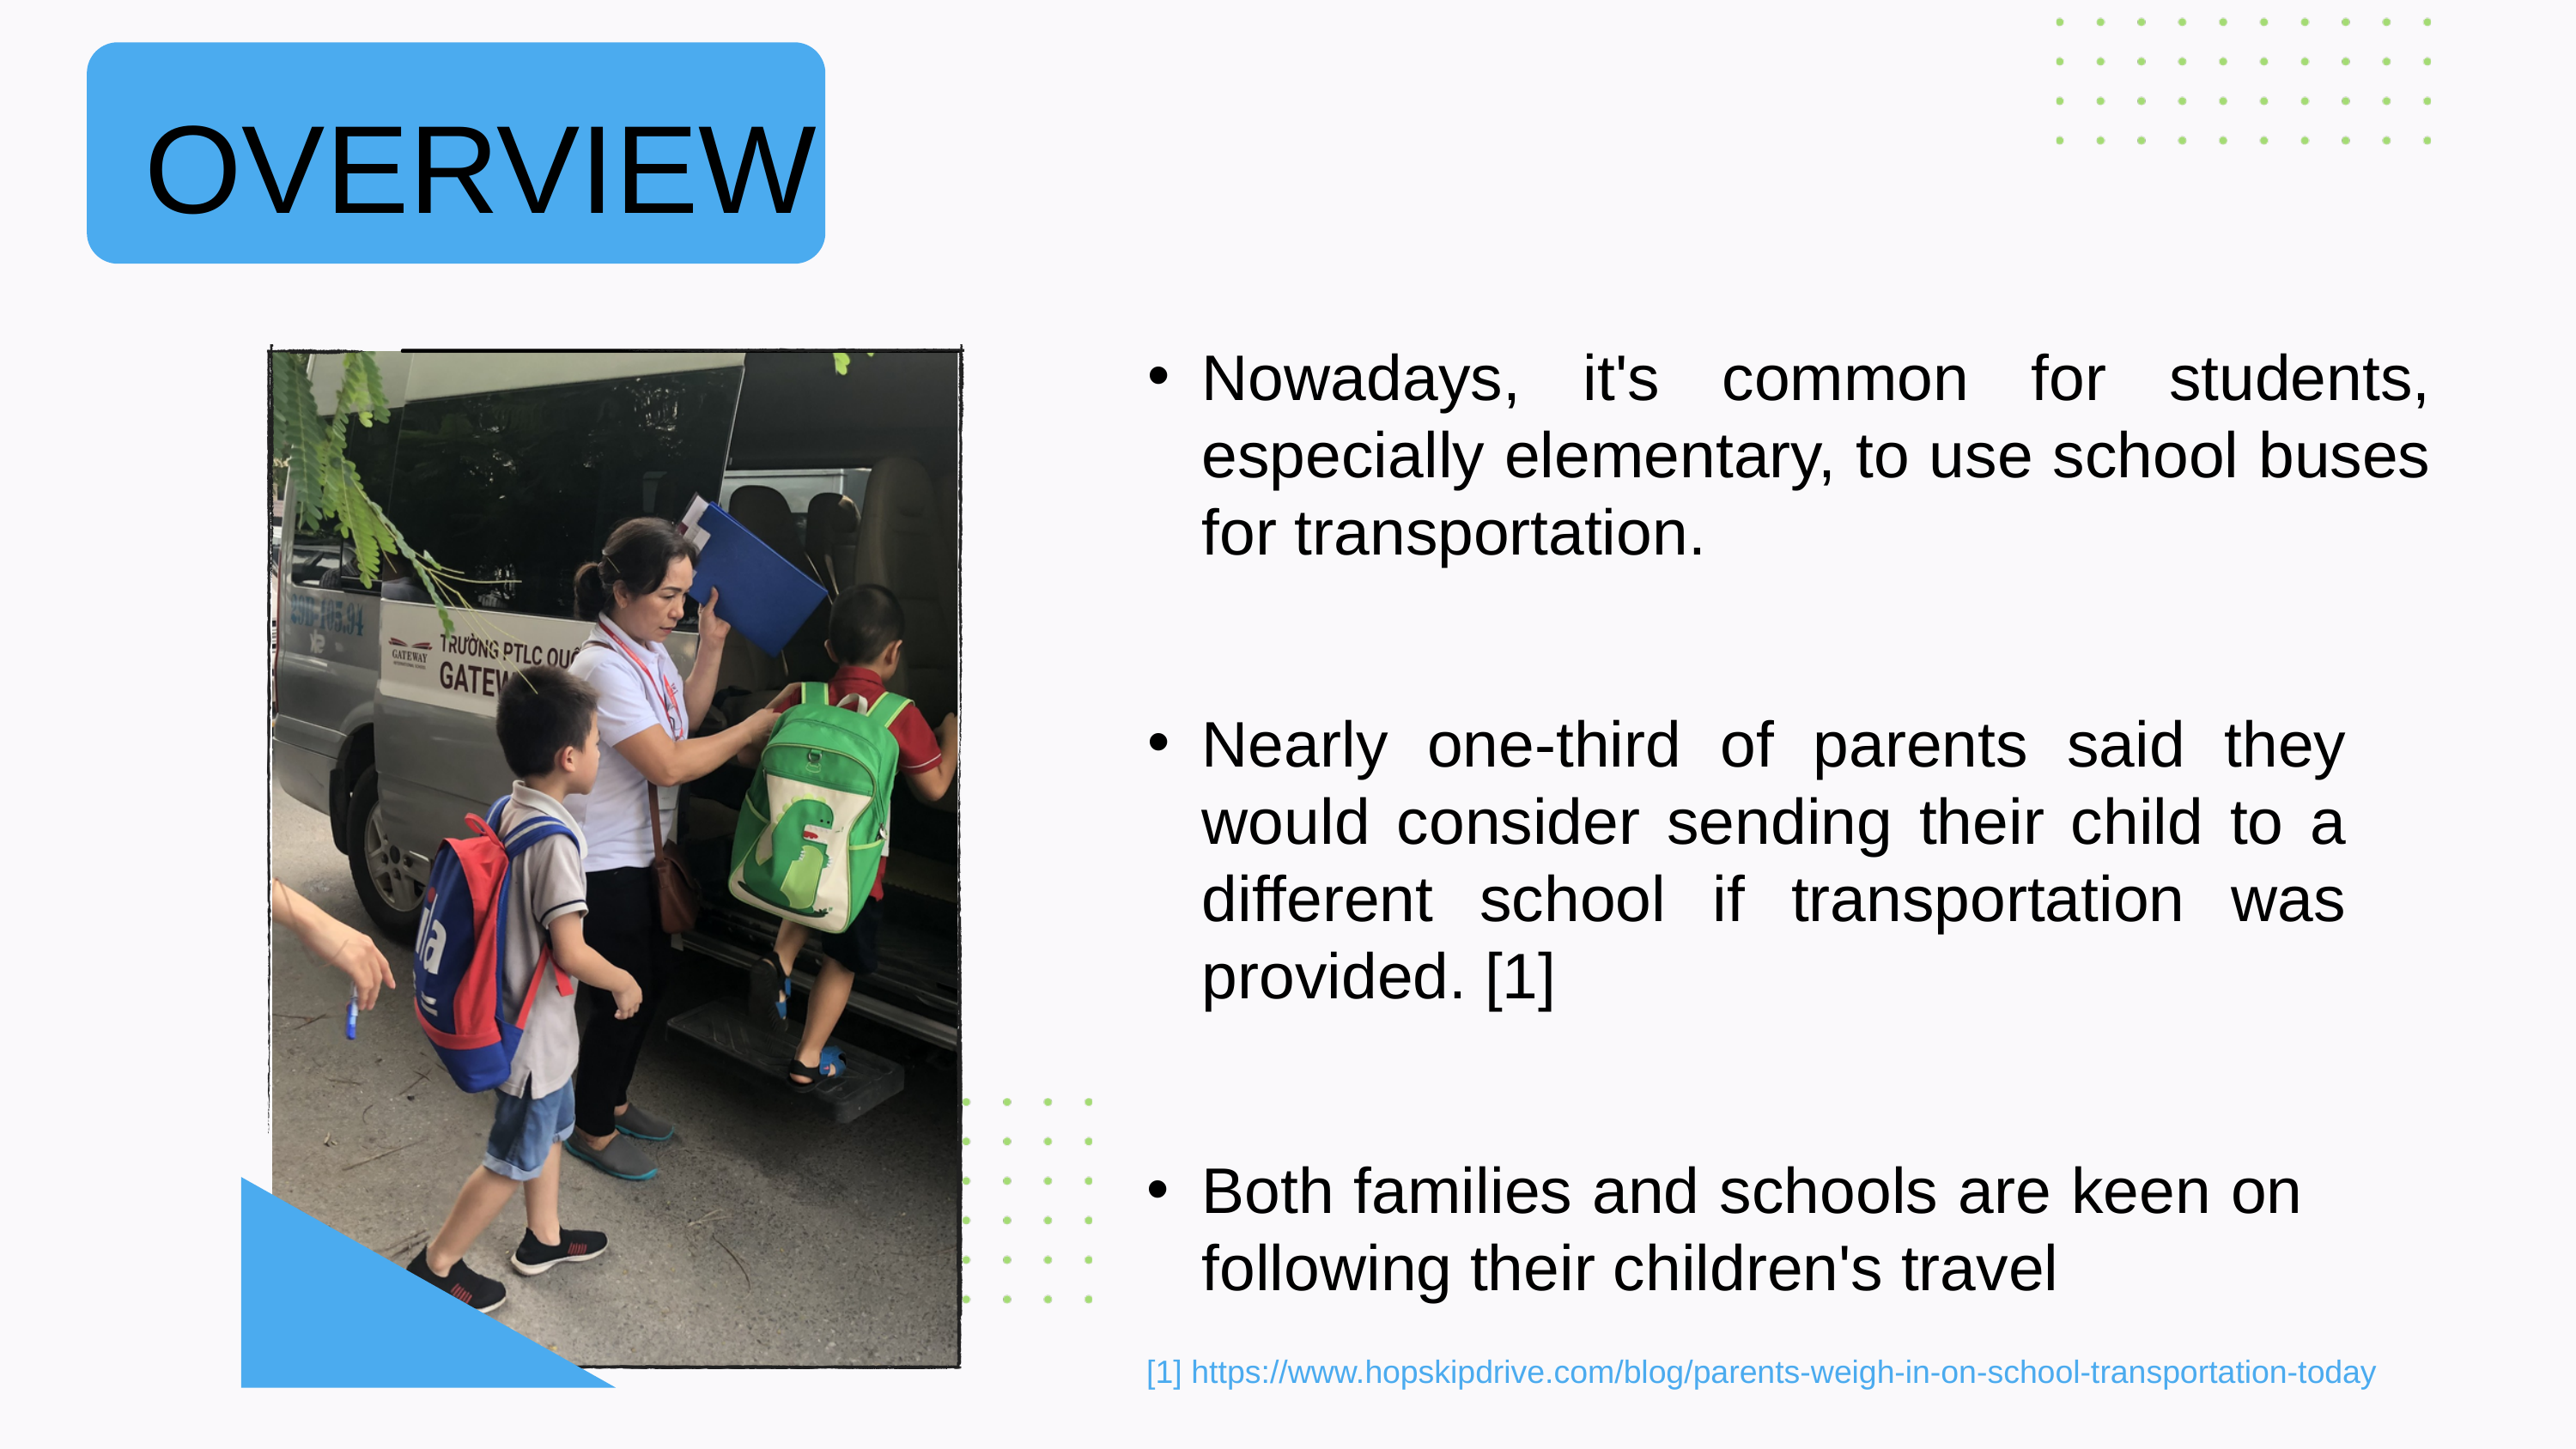

OVERVIEW
Nowadays, it's common for students, especially elementary, to use school buses for transportation.

Nearly one-third of parents said they would consider sending their child to a different school if transportation was provided. [1]

Both families and schools are keen on following their children's travel

[1] https://www.hopskipdrive.com/blog/parents-weigh-in-on-school-transportation-today